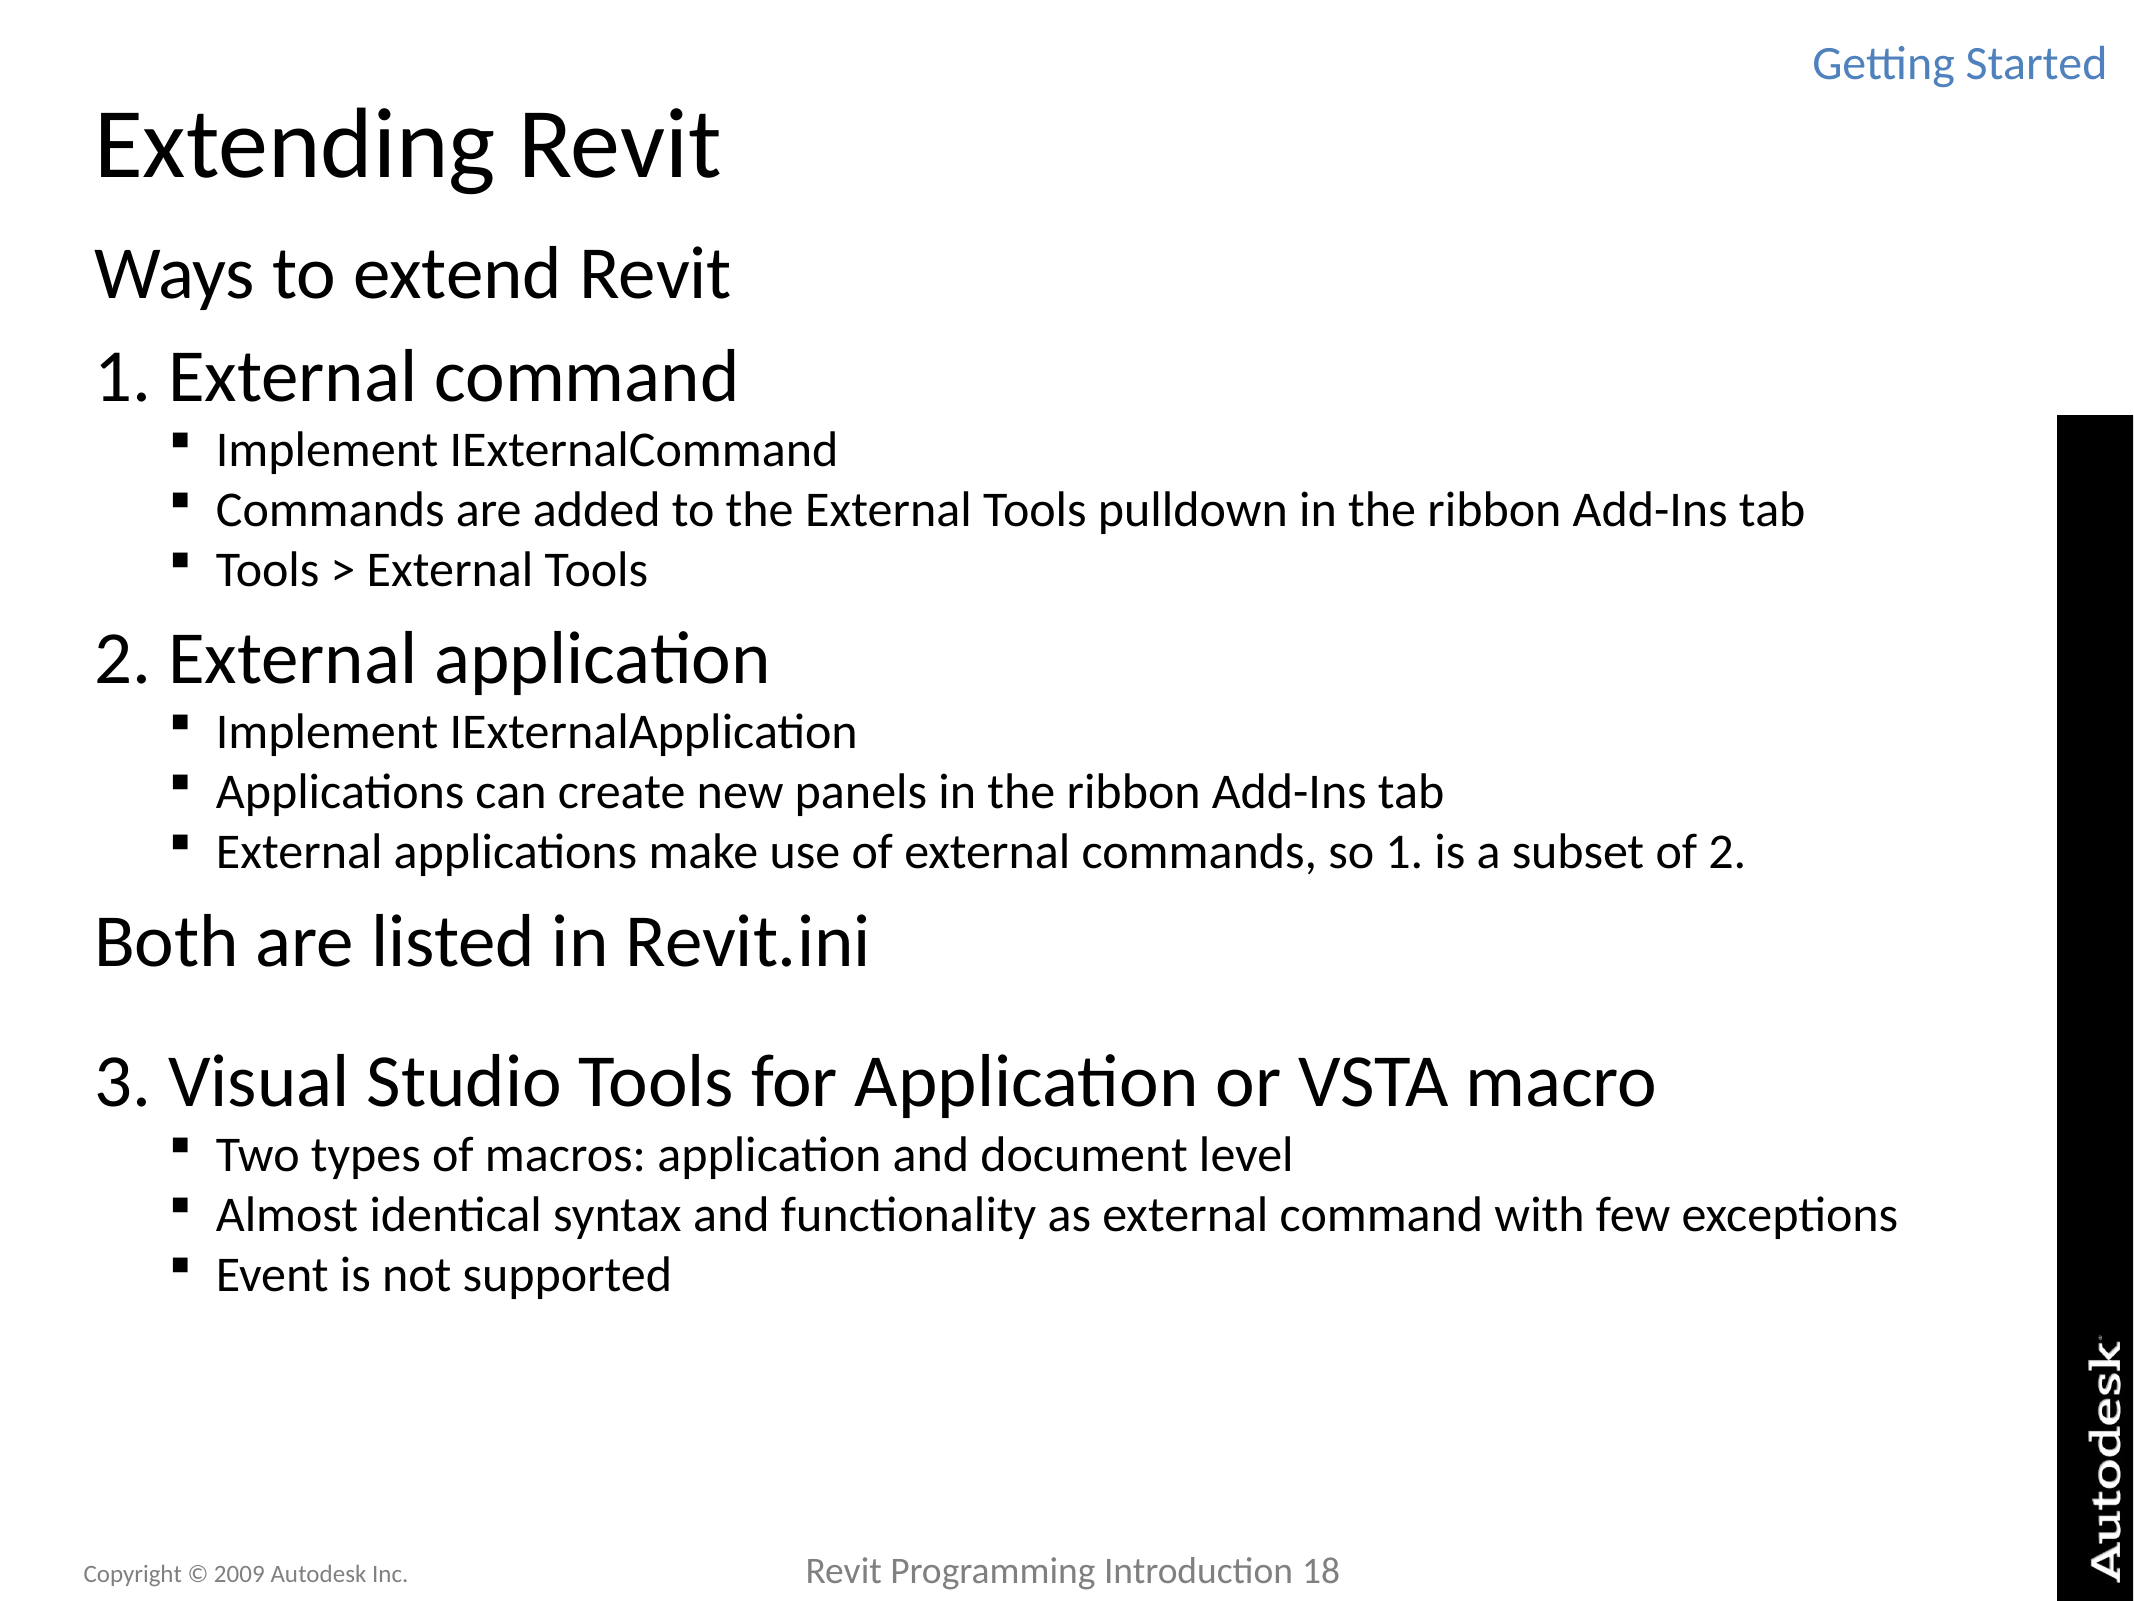

Getting Started
# Extending Revit
Ways to extend Revit
1. External command
Implement IExternalCommand
Commands are added to the External Tools pulldown in the ribbon Add-Ins tab
Tools > External Tools
2. External application
Implement IExternalApplication
Applications can create new panels in the ribbon Add-Ins tab
External applications make use of external commands, so 1. is a subset of 2.
Both are listed in Revit.ini
3. Visual Studio Tools for Application or VSTA macro
Two types of macros: application and document level
Almost identical syntax and functionality as external command with few exceptions
Event is not supported